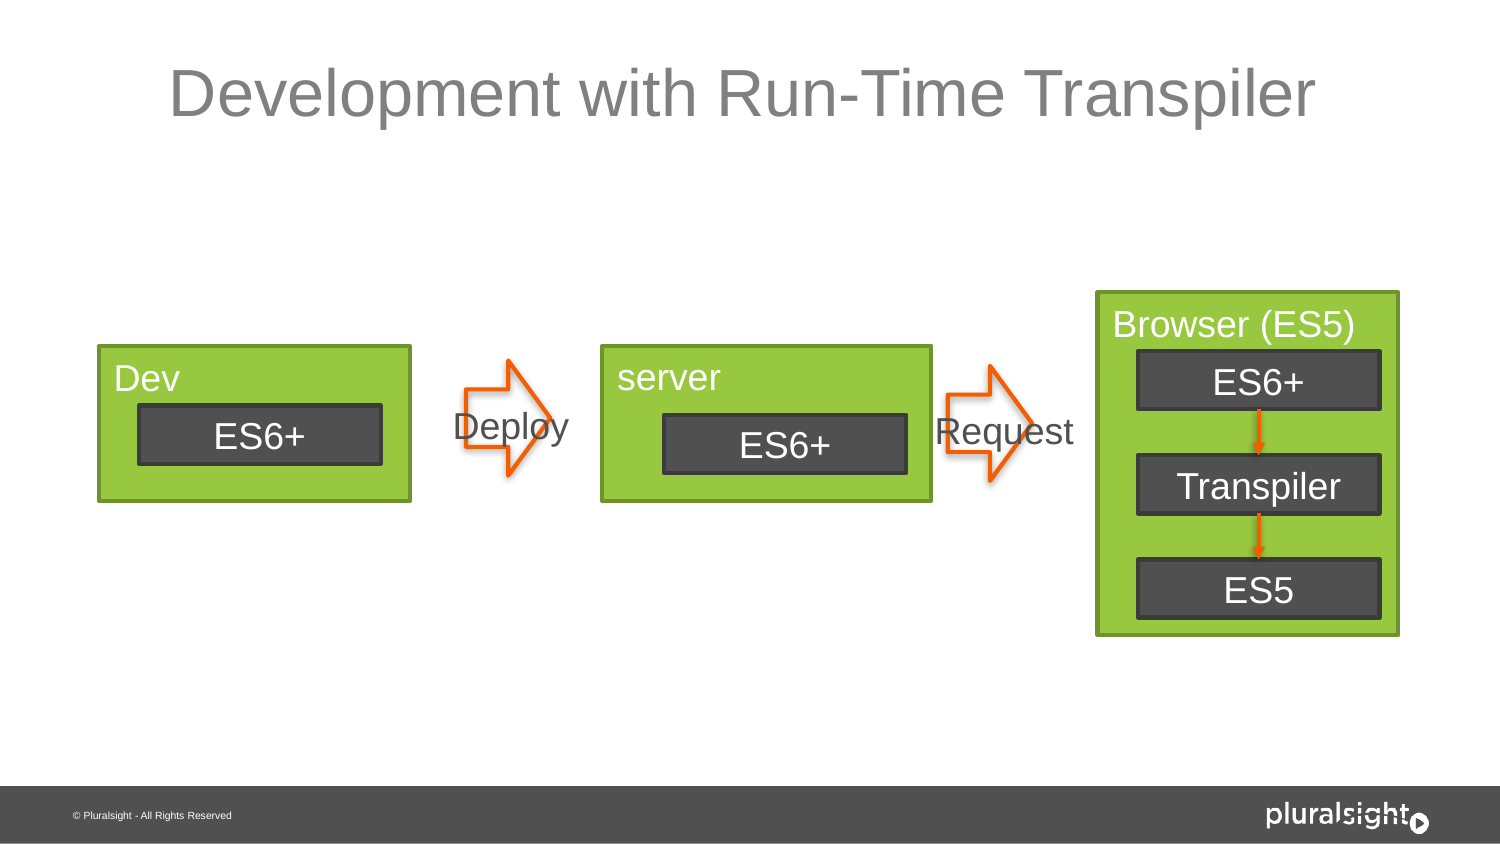

# Development with Run-Time Transpiler
Browser (ES5)

Request

Deploy
server
Dev
ES6+
ES6+
ES6+
Transpiler
ES5